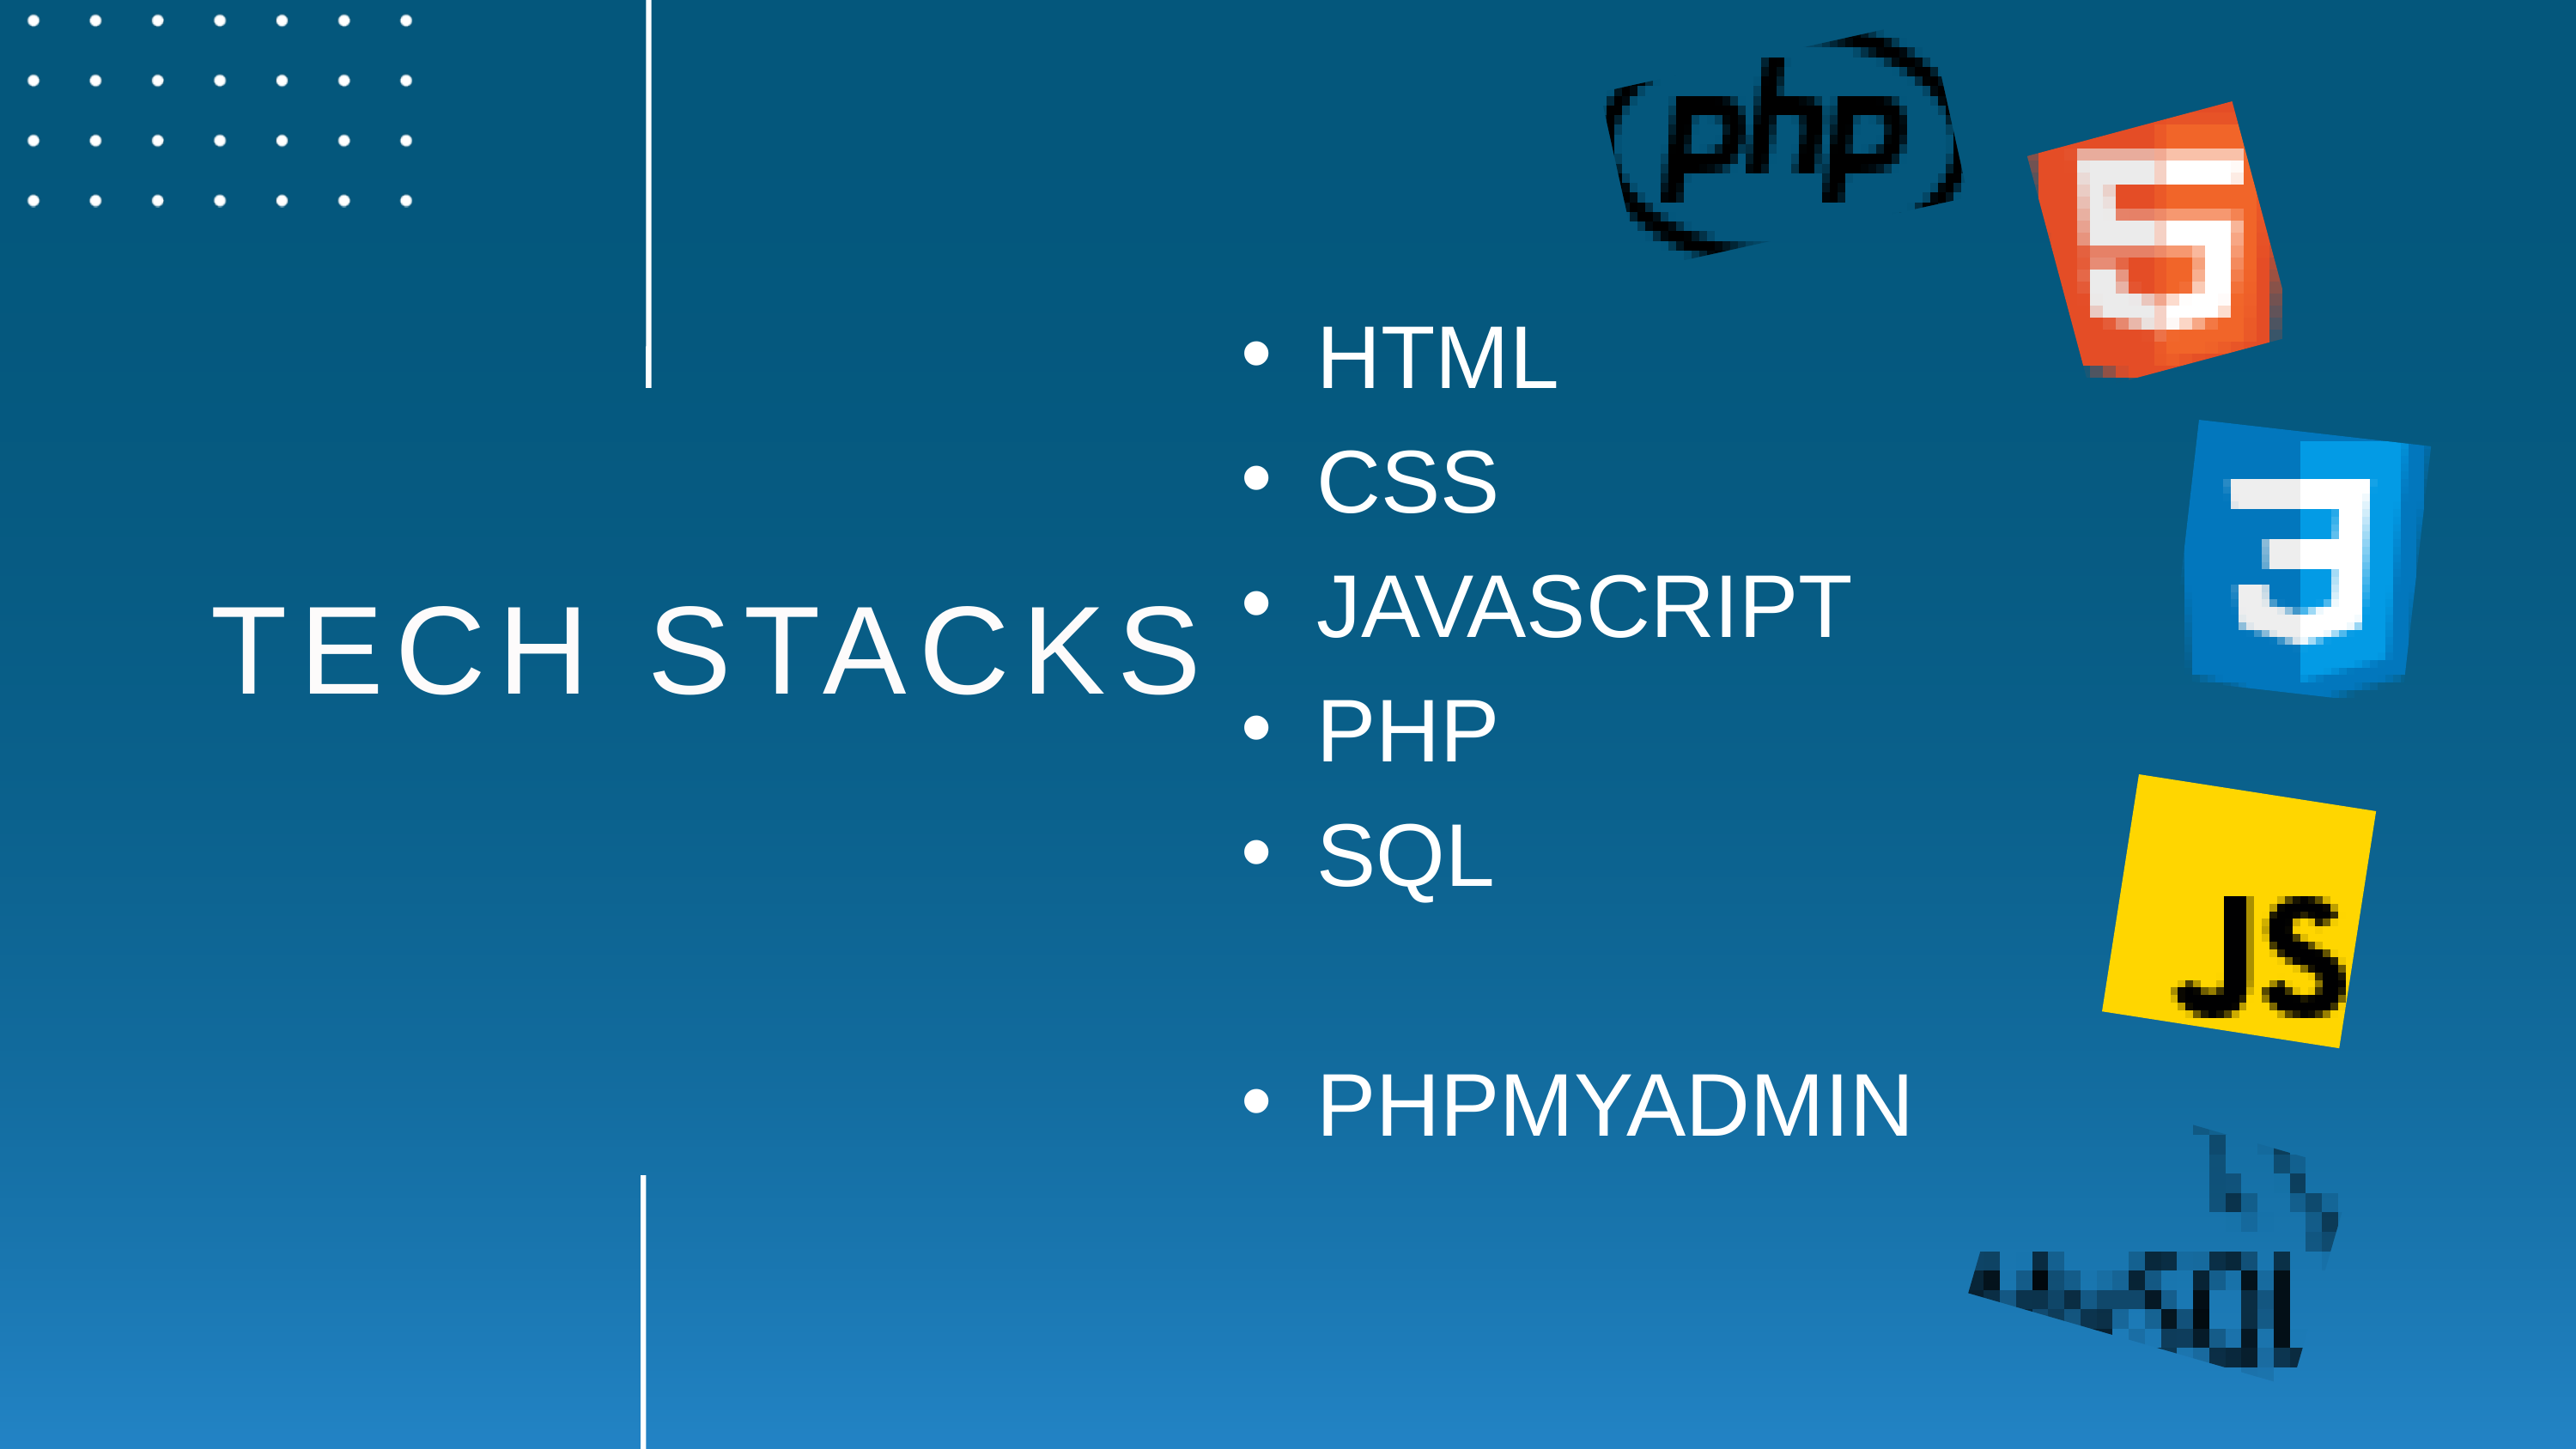

HTML
CSS
JAVASCRIPT
PHP
SQL

PHPMYADMIN

TECH STACKS